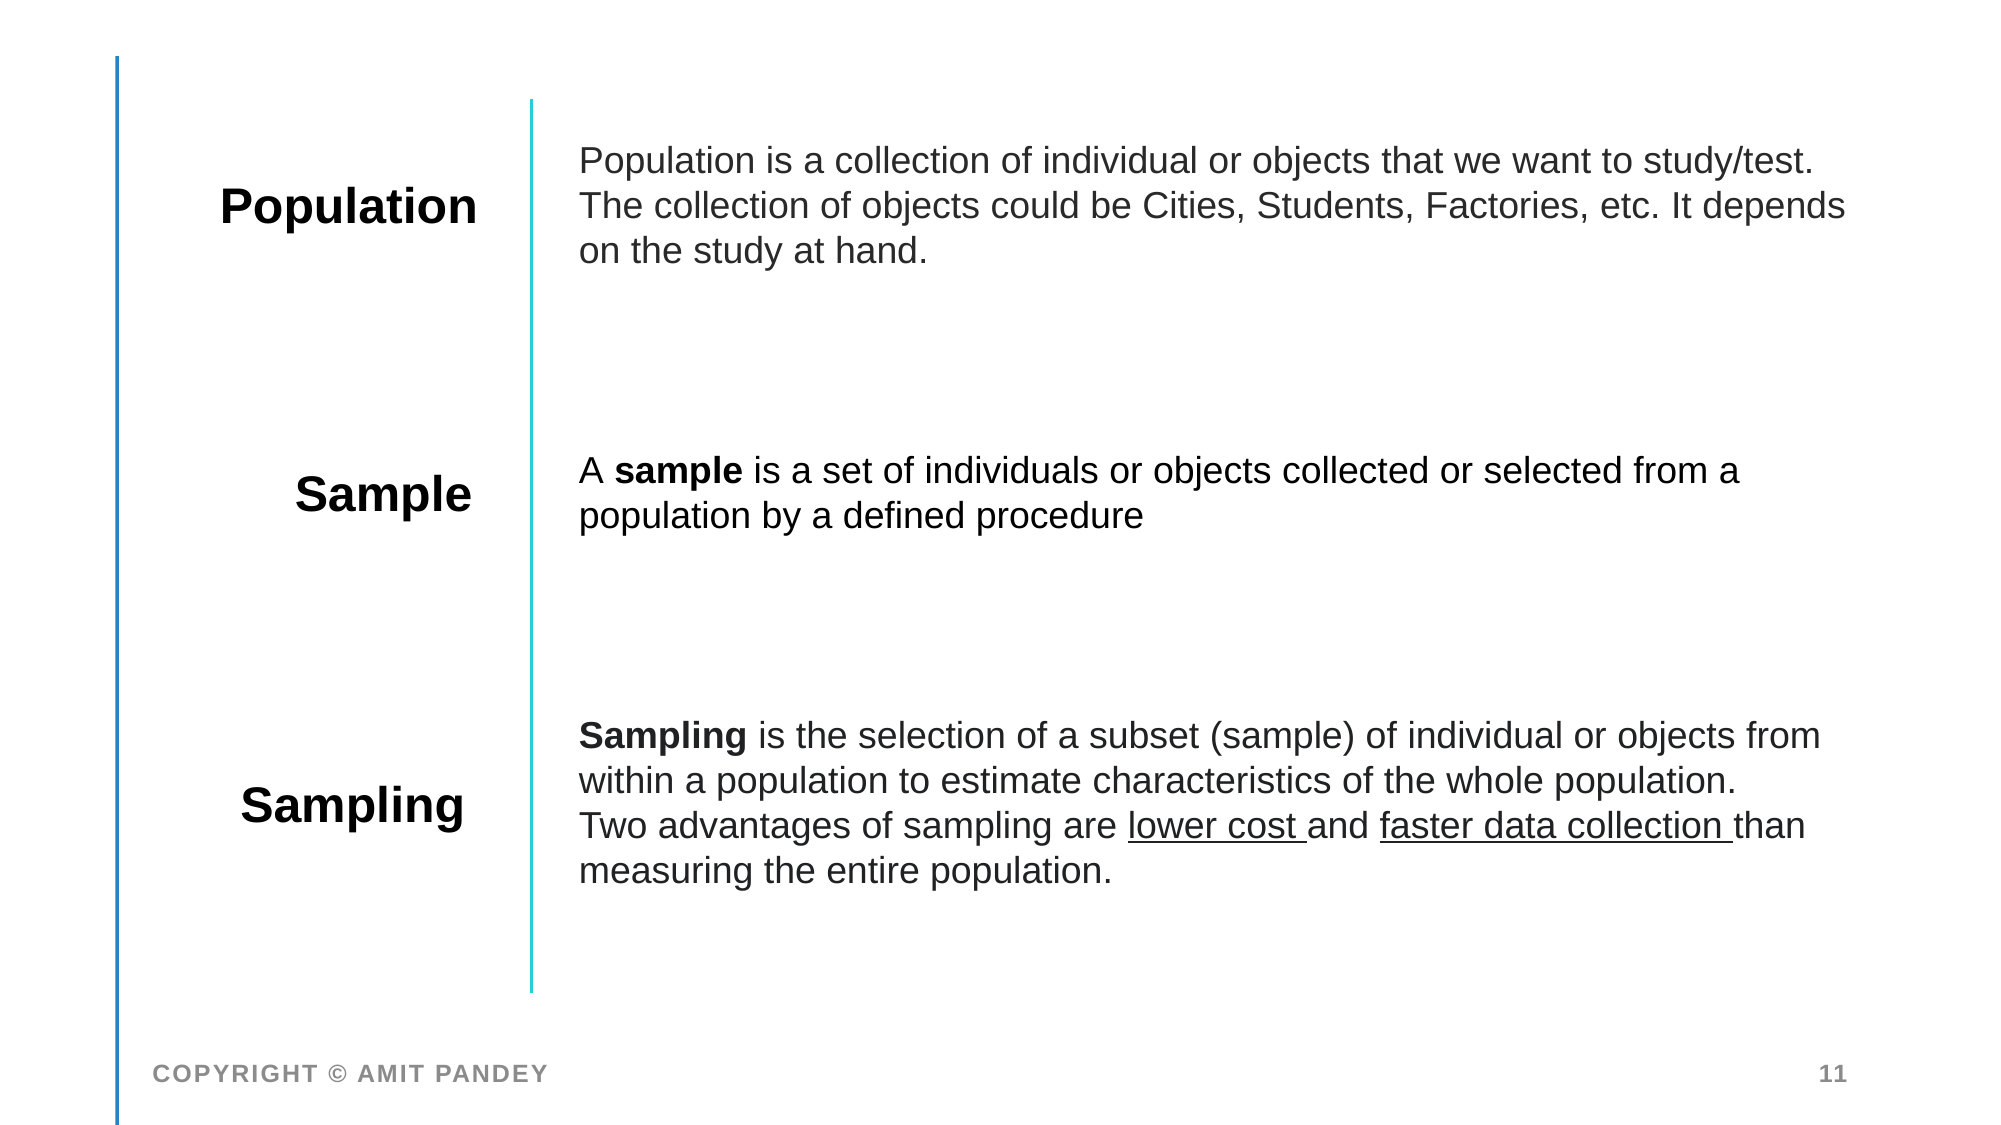

Population is a collection of individual or objects that we want to study/test. The collection of objects could be Cities, Students, Factories, etc. It depends on the study at hand.
Population
A sample is a set of individuals or objects collected or selected from a population by a defined procedure
Sample
Sampling is the selection of a subset (sample) of individual or objects from within a population to estimate characteristics of the whole population.
Two advantages of sampling are lower cost and faster data collection than measuring the entire population.
Sampling
COPYRIGHT © AMIT PANDEY
11